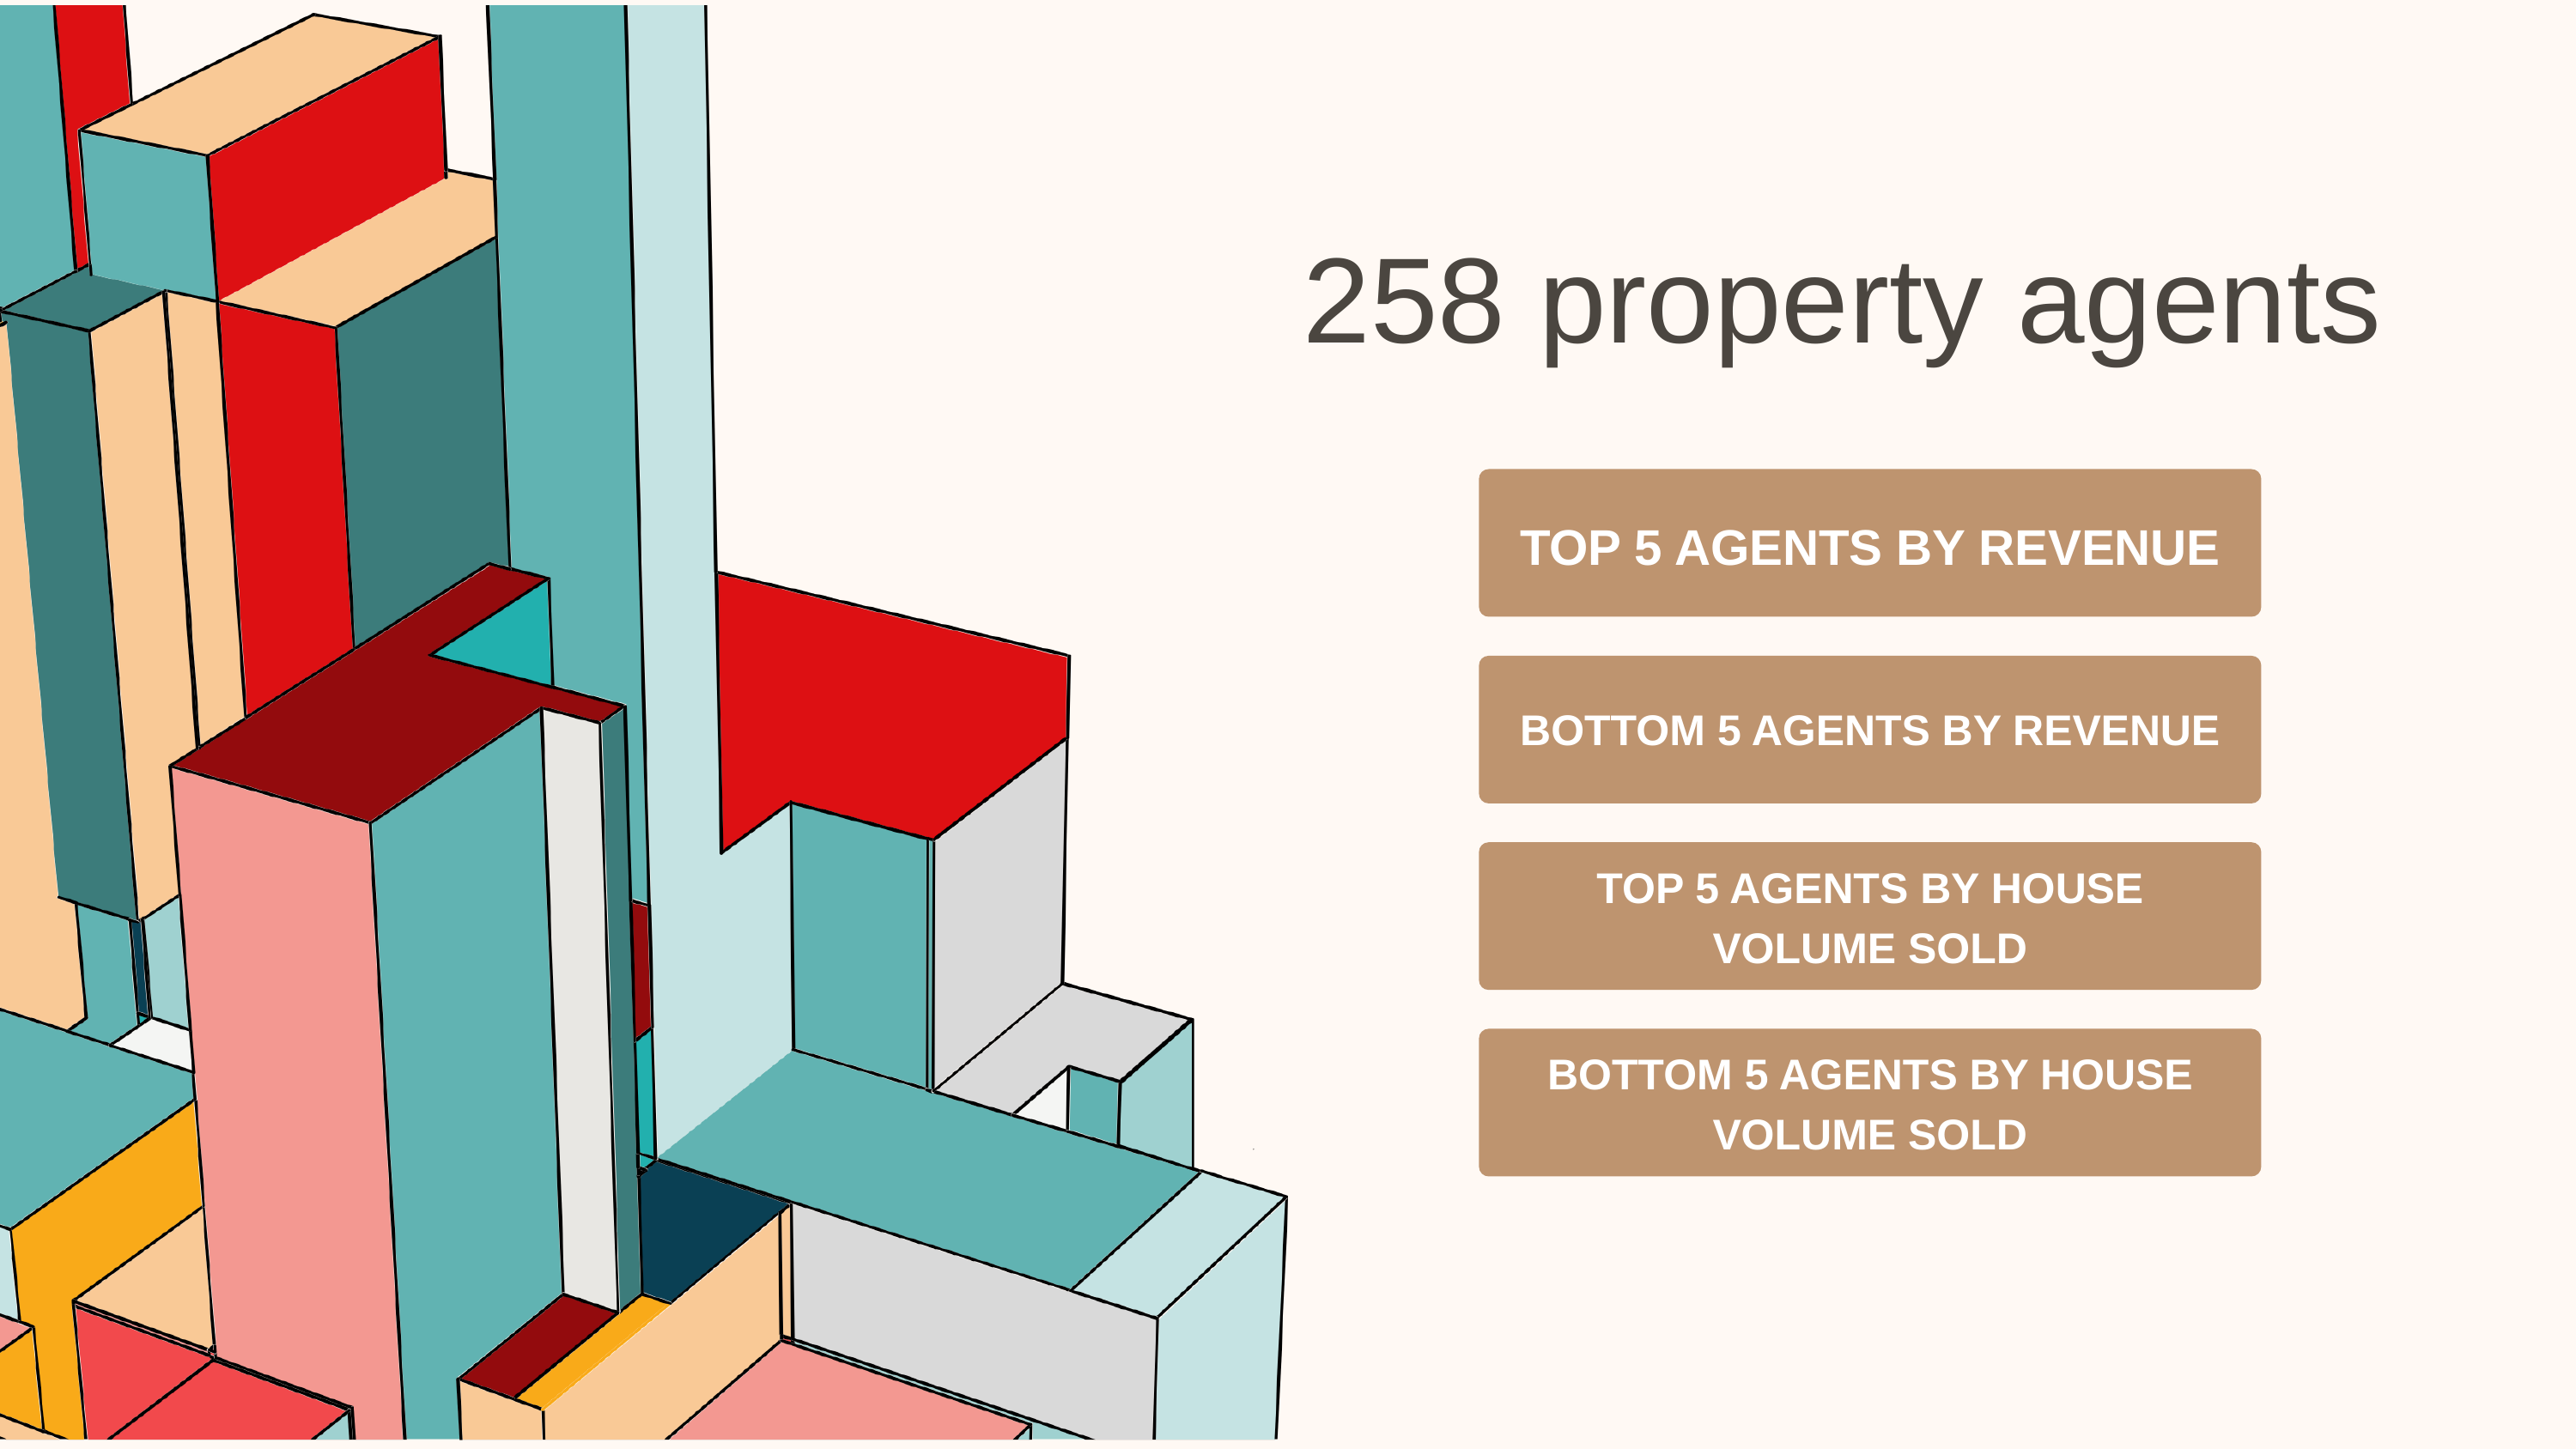

258 property agents

TOP 5 AGENTS BY REVENUE

BOTTOM 5 AGENTS BY REVENUE

TOP 5 AGENTS BY HOUSE VOLUME SOLD

BOTTOM 5 AGENTS BY HOUSE VOLUME SOLD